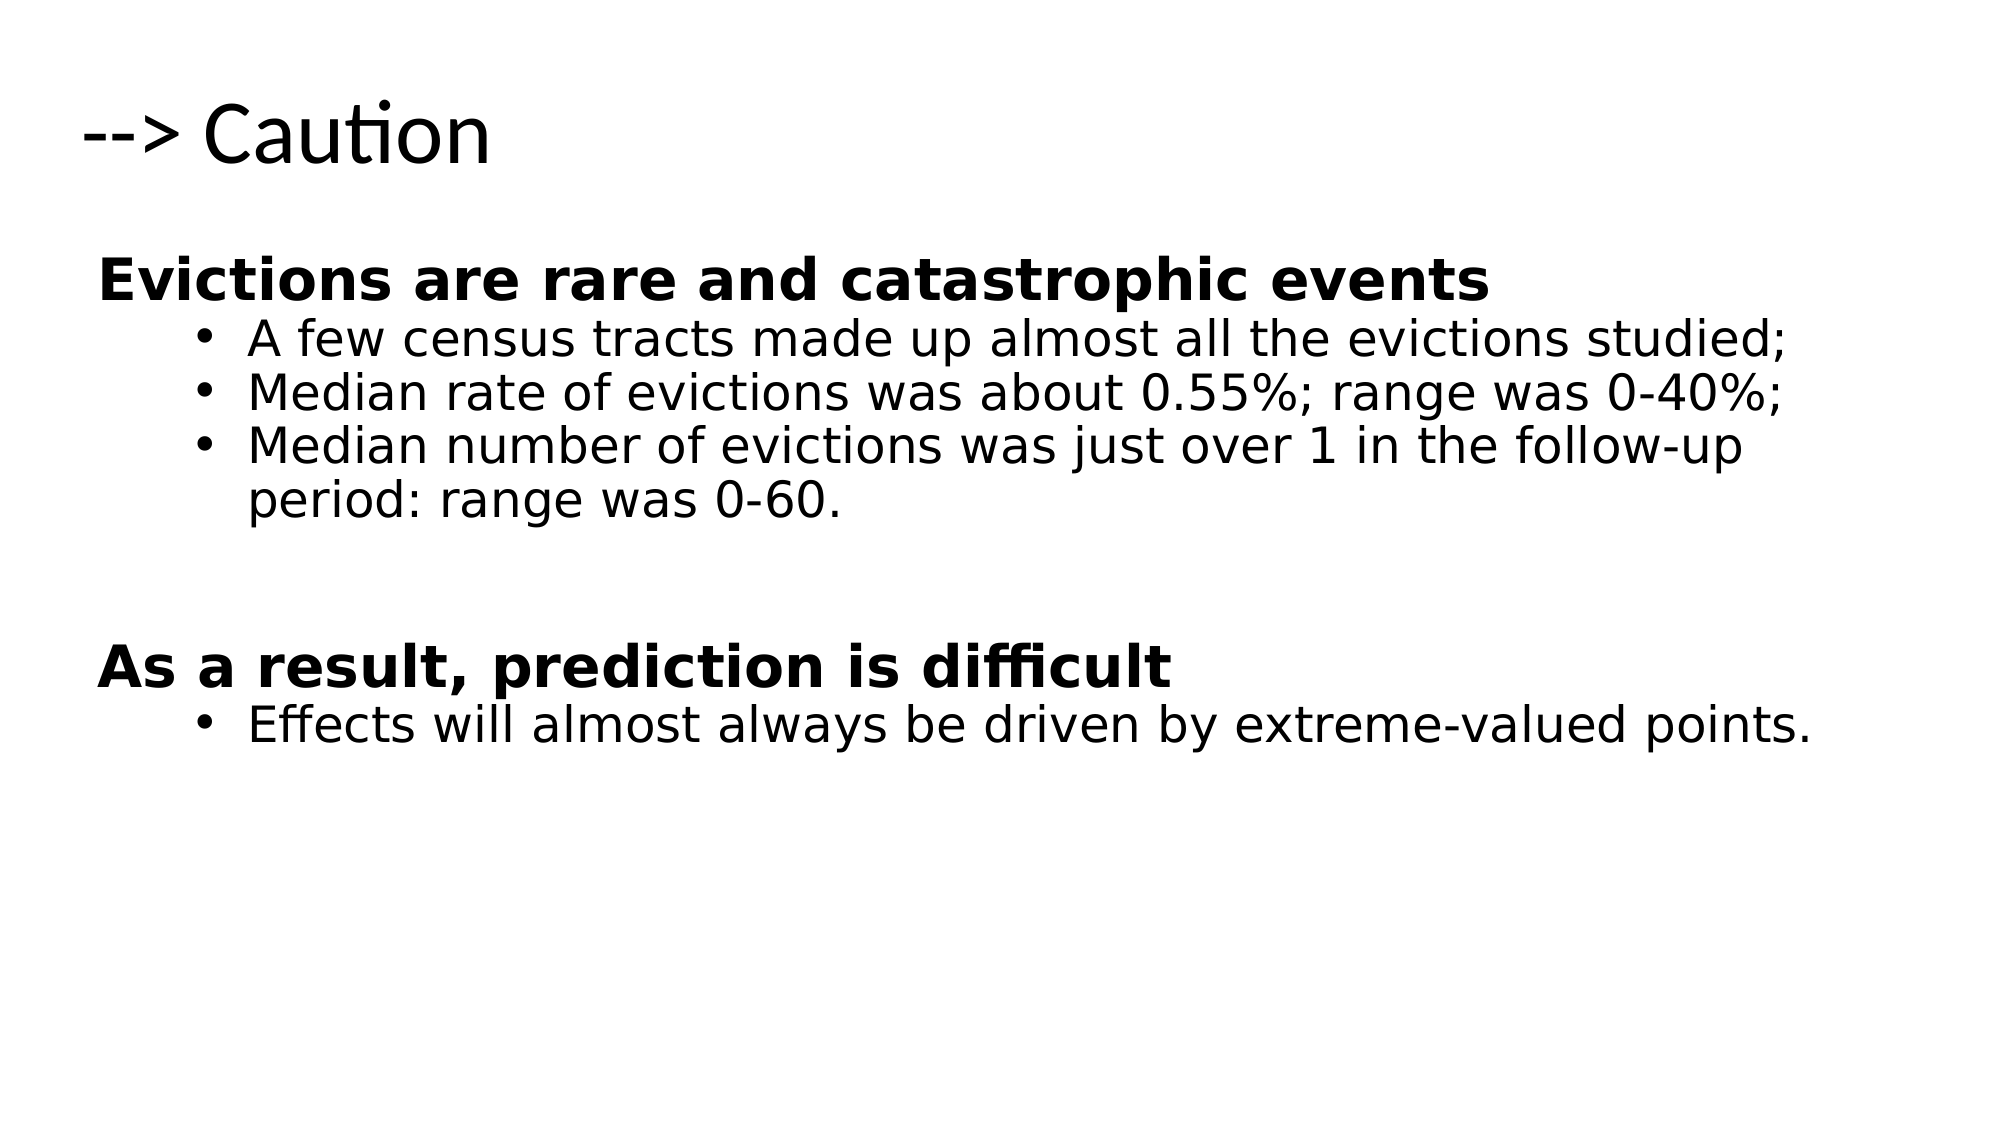

# --> Caution
Evictions are rare and catastrophic events
A few census tracts made up almost all the evictions studied;
Median rate of evictions was about 0.55%; range was 0-40%;
Median number of evictions was just over 1 in the follow-up period: range was 0-60.

As a result, prediction is difficult
Effects will almost always be driven by extreme-valued points.